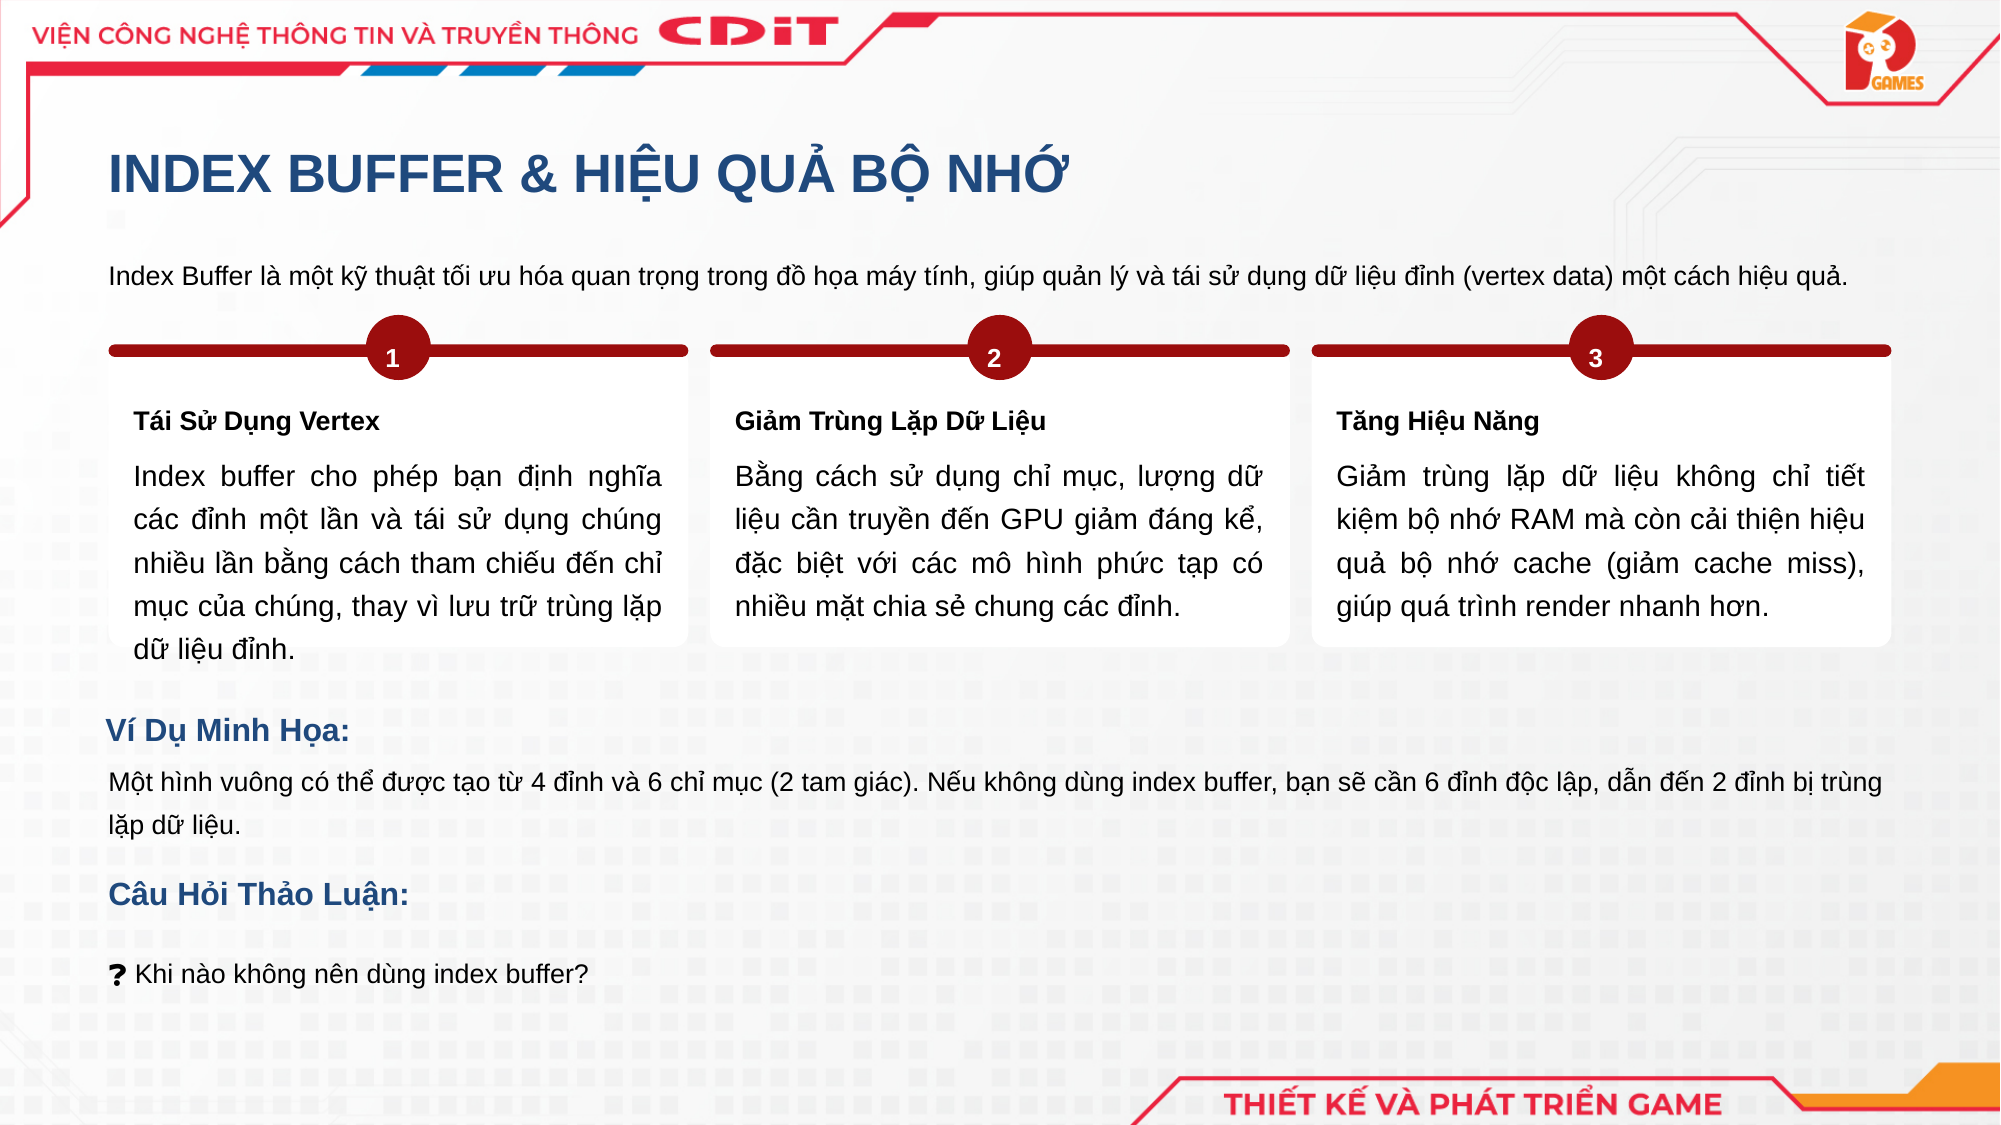

INDEX BUFFER & HIỆU QUẢ BỘ NHỚ
Index Buffer là một kỹ thuật tối ưu hóa quan trọng trong đồ họa máy tính, giúp quản lý và tái sử dụng dữ liệu đỉnh (vertex data) một cách hiệu quả.

1
2
3

Tái Sử Dụng Vertex
Giảm Trùng Lặp Dữ Liệu
Tăng Hiệu Năng
Index buffer cho phép bạn định nghĩa các đỉnh một lần và tái sử dụng chúng nhiều lần bằng cách tham chiếu đến chỉ mục của chúng, thay vì lưu trữ trùng lặp dữ liệu đỉnh.
Bằng cách sử dụng chỉ mục, lượng dữ liệu cần truyền đến GPU giảm đáng kể, đặc biệt với các mô hình phức tạp có nhiều mặt chia sẻ chung các đỉnh.
Giảm trùng lặp dữ liệu không chỉ tiết kiệm bộ nhớ RAM mà còn cải thiện hiệu quả bộ nhớ cache (giảm cache miss), giúp quá trình render nhanh hơn.
Ví Dụ Minh Họa:
Một hình vuông có thể được tạo từ 4 đỉnh và 6 chỉ mục (2 tam giác). Nếu không dùng index buffer, bạn sẽ cần 6 đỉnh độc lập, dẫn đến 2 đỉnh bị trùng lặp dữ liệu.
Câu Hỏi Thảo Luận:
❓ Khi nào không nên dùng index buffer?